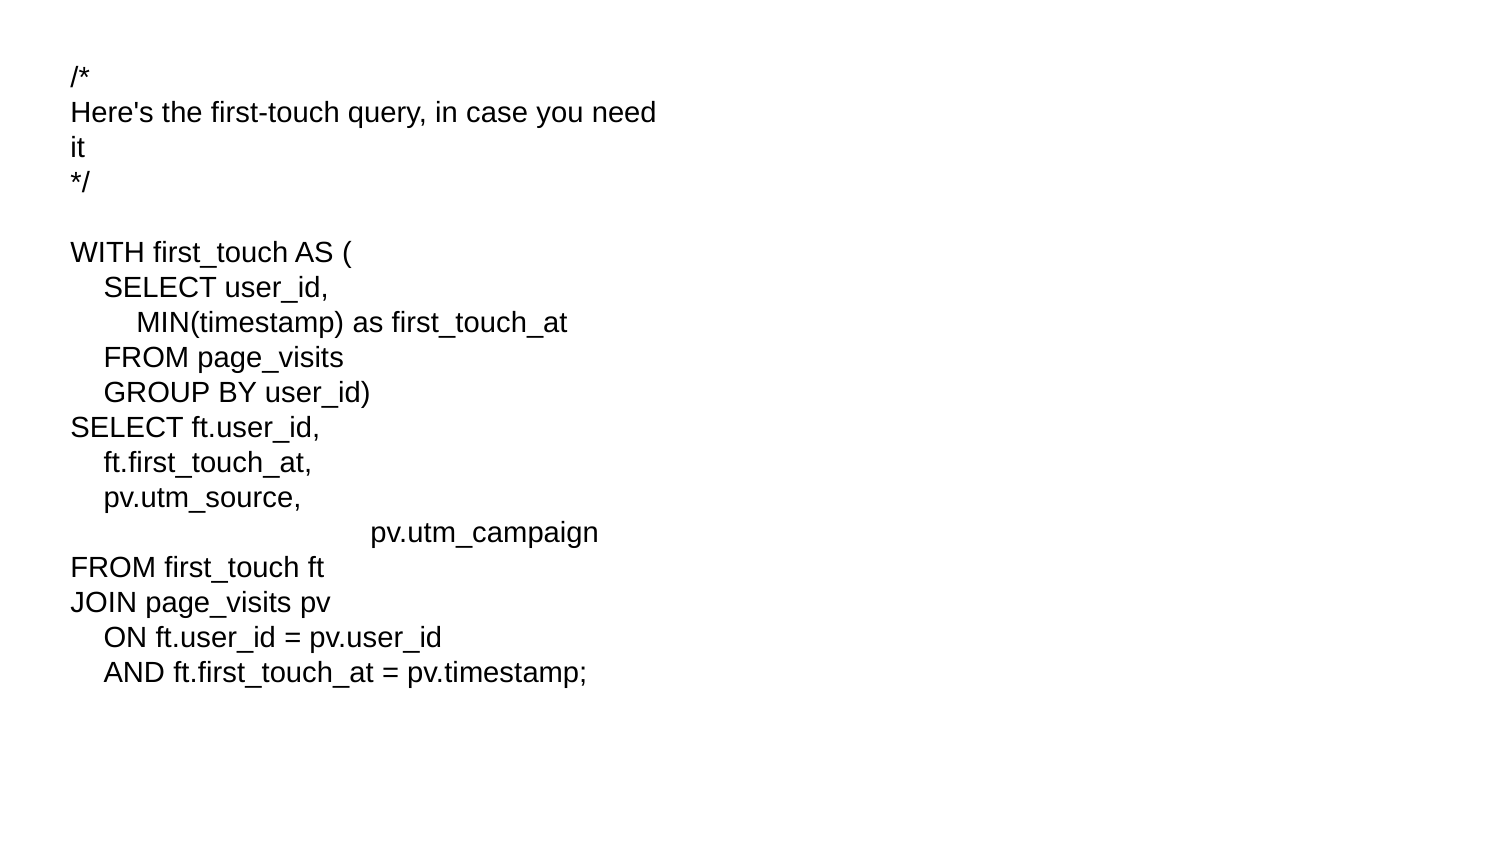

/*
Here's the first-touch query, in case you need it
*/

WITH first_touch AS (
    SELECT user_id,
        MIN(timestamp) as first_touch_at
    FROM page_visits
    GROUP BY user_id)
SELECT ft.user_id,
    ft.first_touch_at,
    pv.utm_source,
		pv.utm_campaign
FROM first_touch ft
JOIN page_visits pv
    ON ft.user_id = pv.user_id
    AND ft.first_touch_at = pv.timestamp;